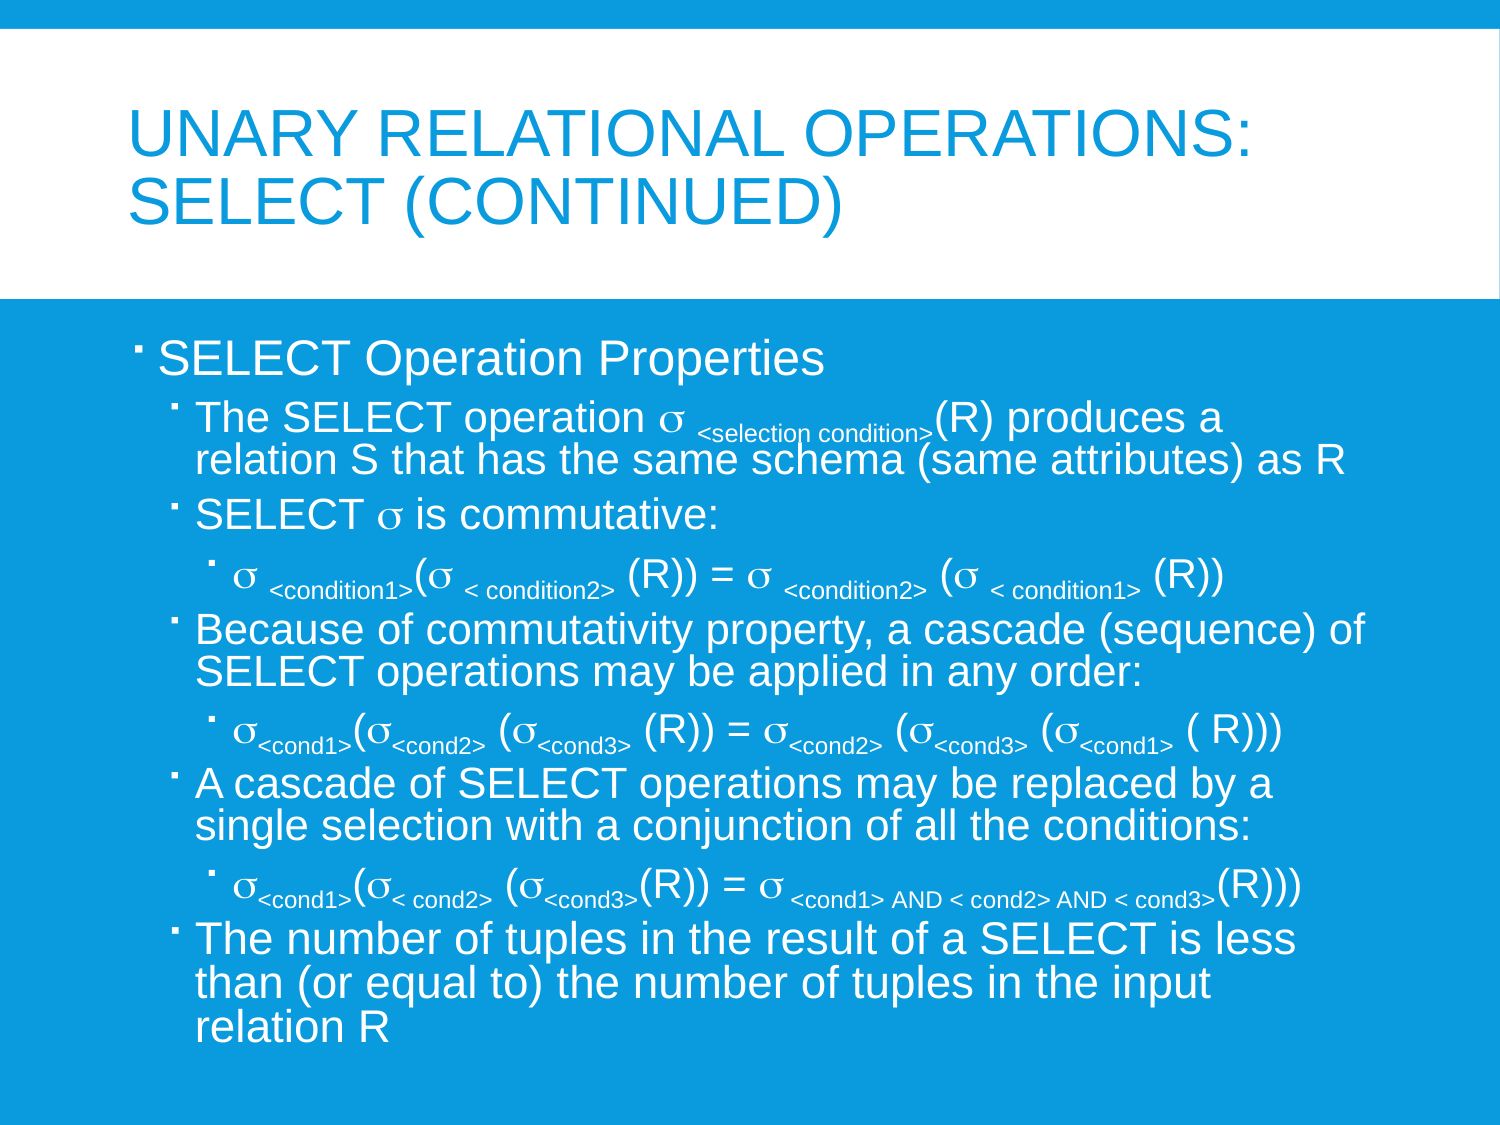

# Unary Relational Operations: SELECT (continued)
SELECT Operation Properties
The SELECT operation σ <selection condition>(R) produces a relation S that has the same schema (same attributes) as R
SELECT σ is commutative:
σ <condition1>(σ < condition2> (R)) = σ <condition2> (σ < condition1> (R))
Because of commutativity property, a cascade (sequence) of SELECT operations may be applied in any order:
σ<cond1>(σ<cond2> (σ<cond3> (R)) = σ<cond2> (σ<cond3> (σ<cond1> ( R)))
A cascade of SELECT operations may be replaced by a single selection with a conjunction of all the conditions:
σ<cond1>(σ< cond2> (σ<cond3>(R)) = σ <cond1> AND < cond2> AND < cond3>(R)))
The number of tuples in the result of a SELECT is less than (or equal to) the number of tuples in the input relation R